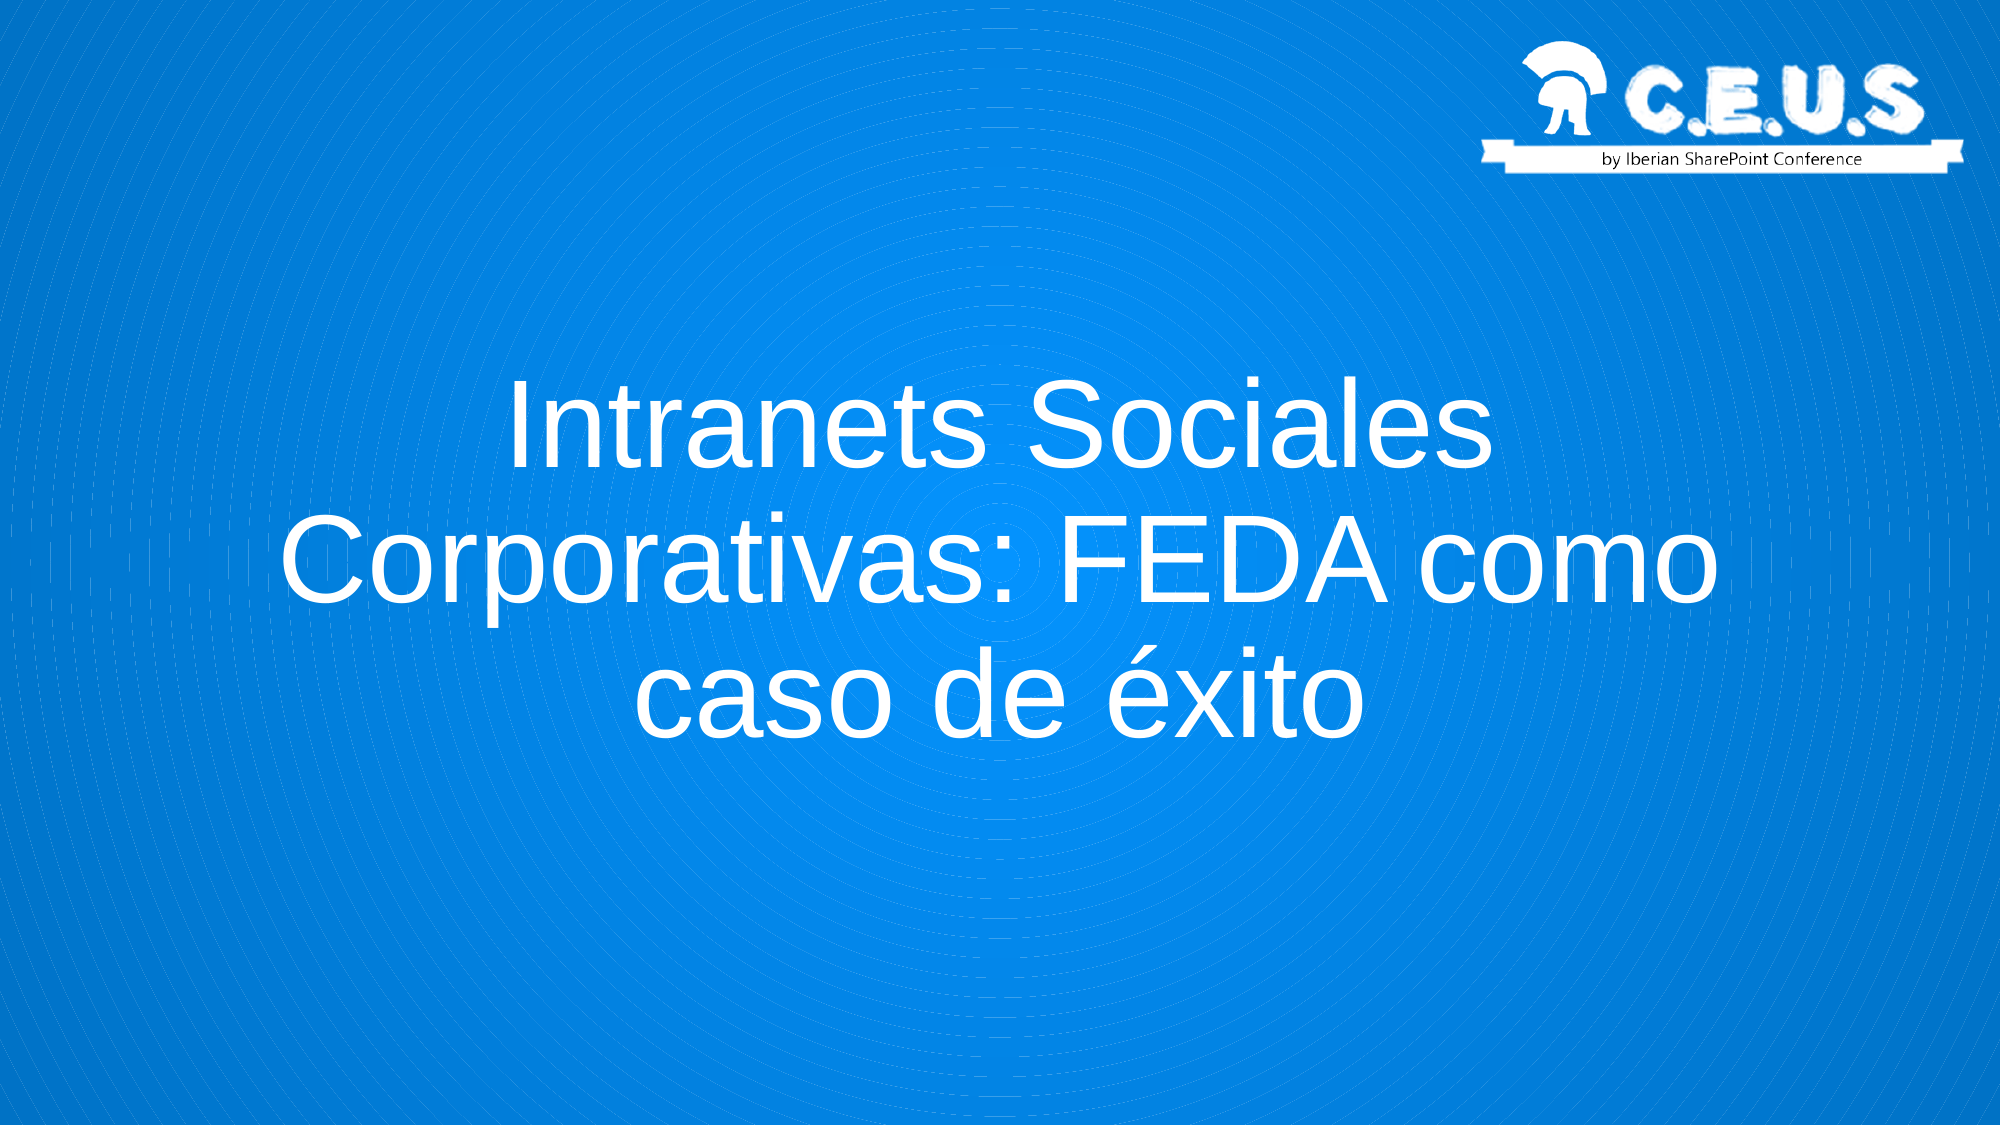

# Intranets Sociales Corporativas: FEDA como caso de éxito